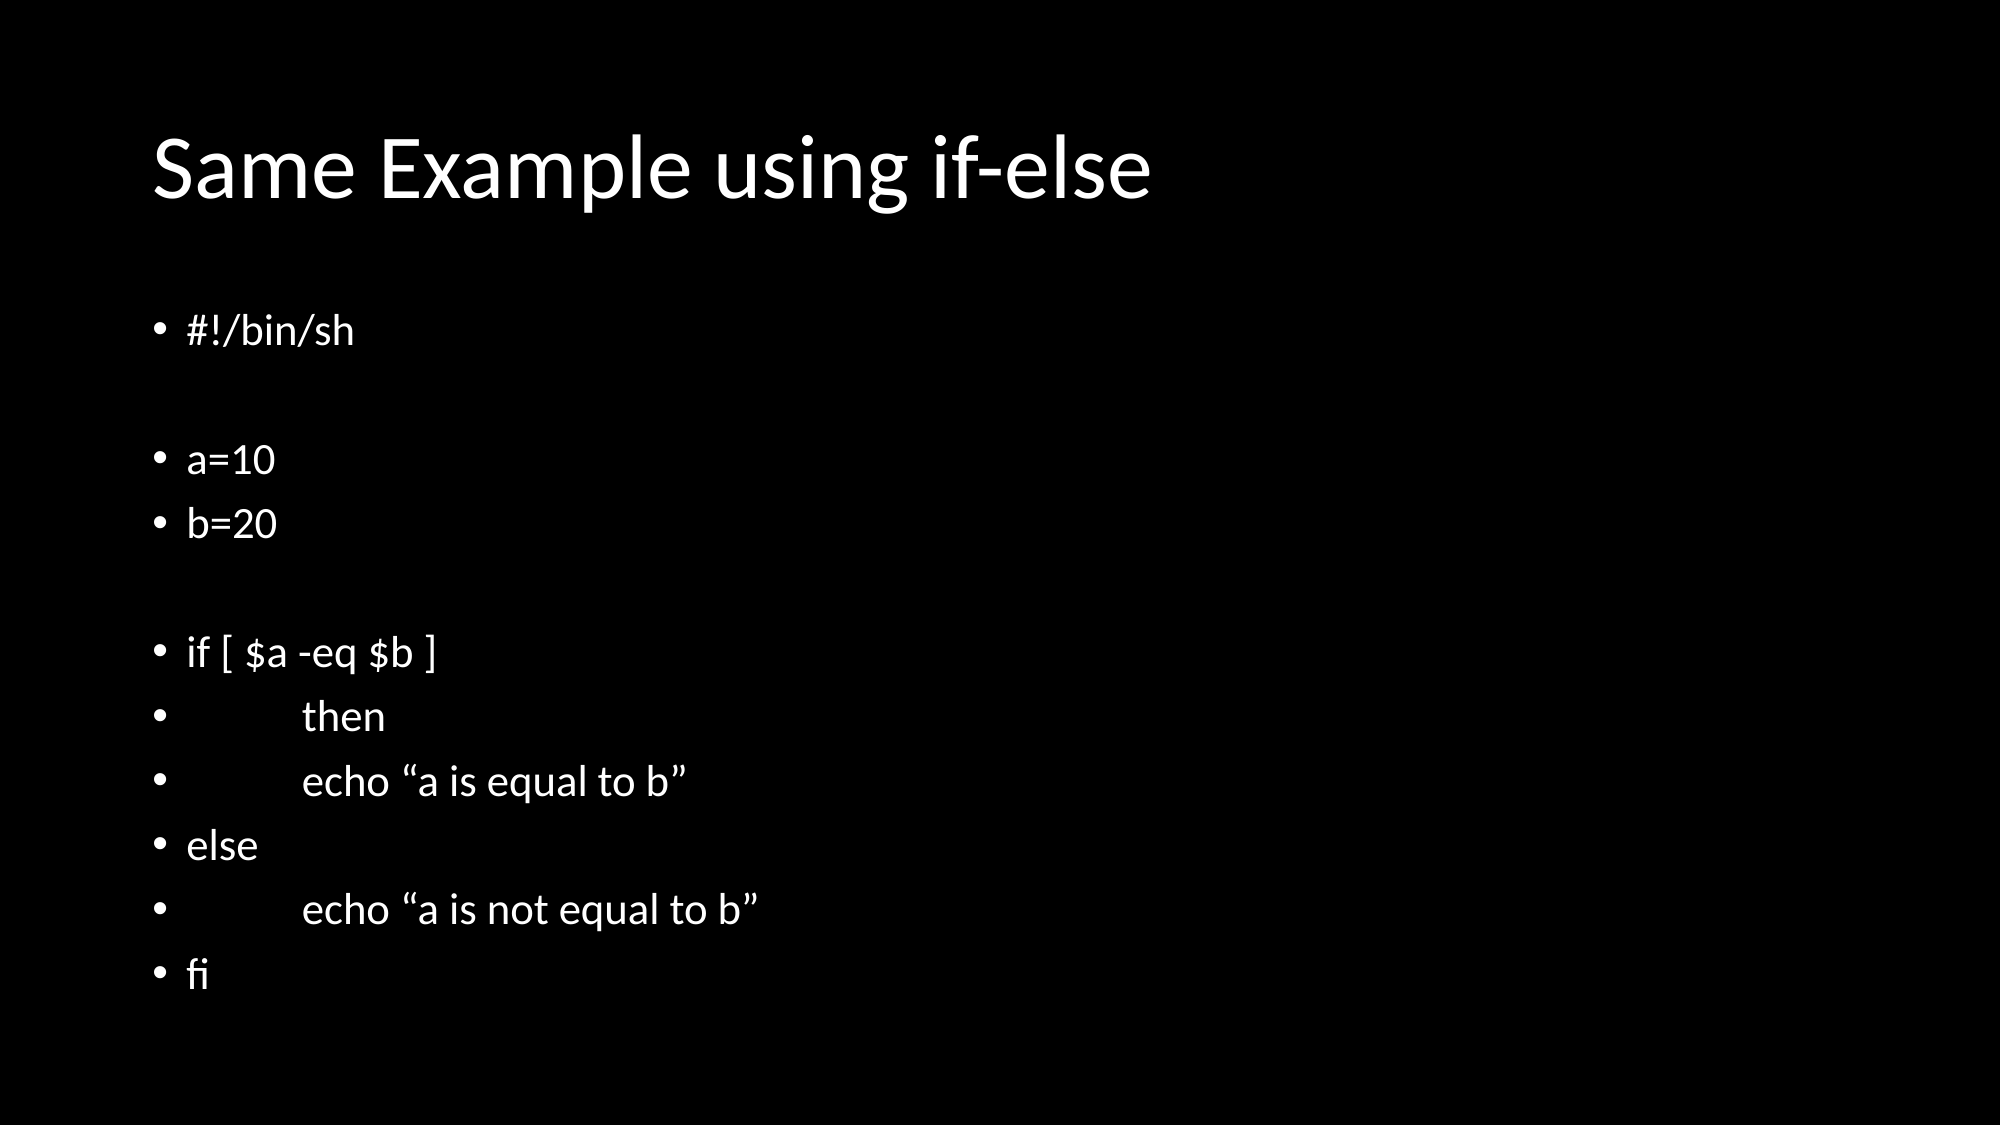

# Same Example using if-else
#!/bin/sh

a=10
b=20

if [ $a -eq $b ]
	then
		echo “a is equal to b”
else
		echo “a is not equal to b”
fi